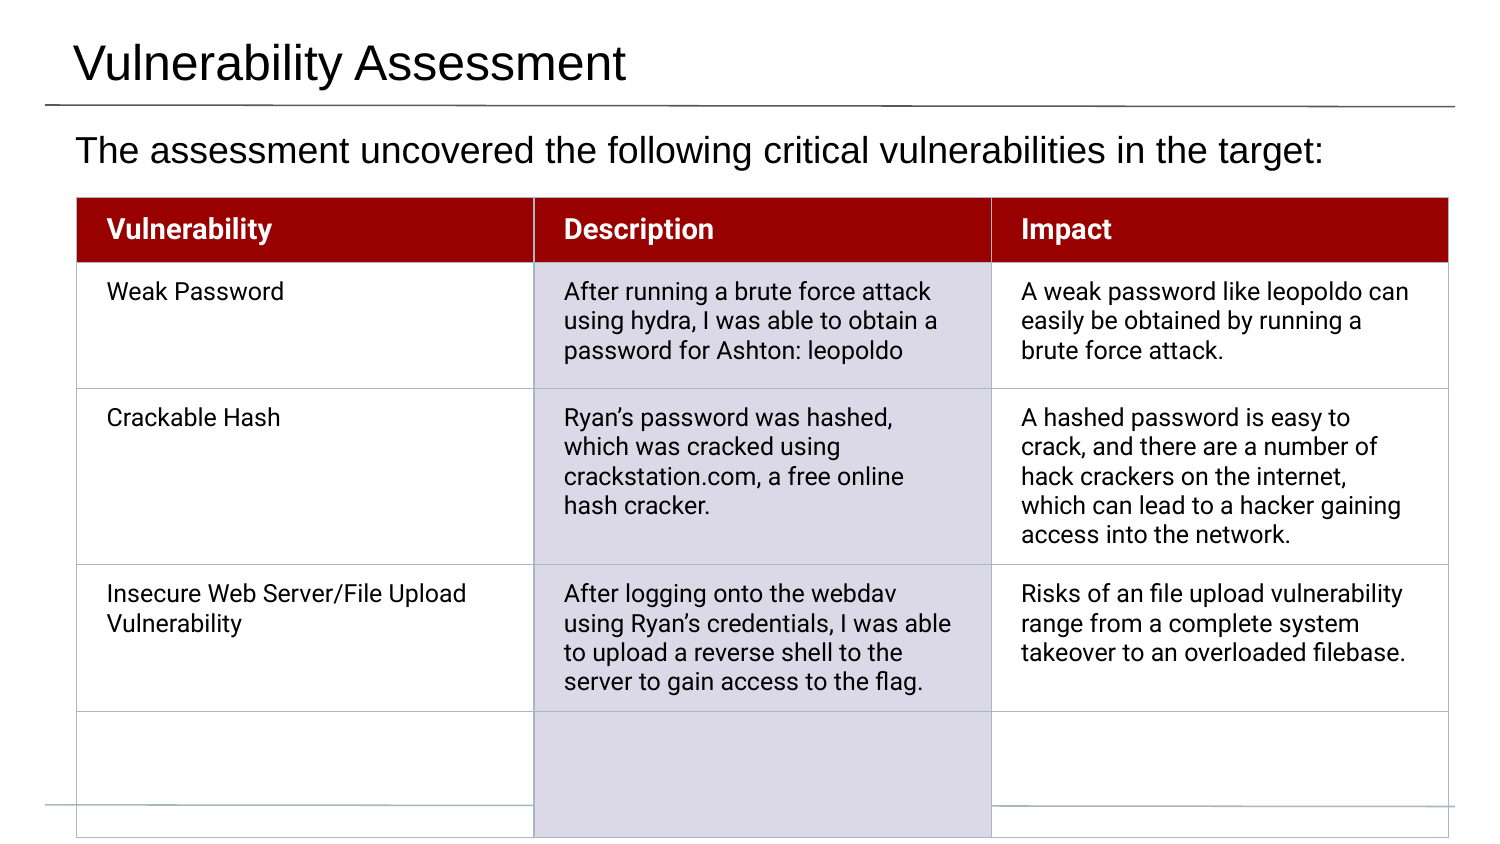

# Vulnerability Assessment
The assessment uncovered the following critical vulnerabilities in the target:
| Vulnerability | Description | Impact |
| --- | --- | --- |
| Weak Password | After running a brute force attack using hydra, I was able to obtain a password for Ashton: leopoldo | A weak password like leopoldo can easily be obtained by running a brute force attack. |
| Crackable Hash | Ryan’s password was hashed, which was cracked using crackstation.com, a free online hash cracker. | A hashed password is easy to crack, and there are a number of hack crackers on the internet, which can lead to a hacker gaining access into the network. |
| Insecure Web Server/File Upload Vulnerability | After logging onto the webdav using Ryan’s credentials, I was able to upload a reverse shell to the server to gain access to the flag. | Risks of an file upload vulnerability range from a complete system takeover to an overloaded filebase. |
|  |  |  |